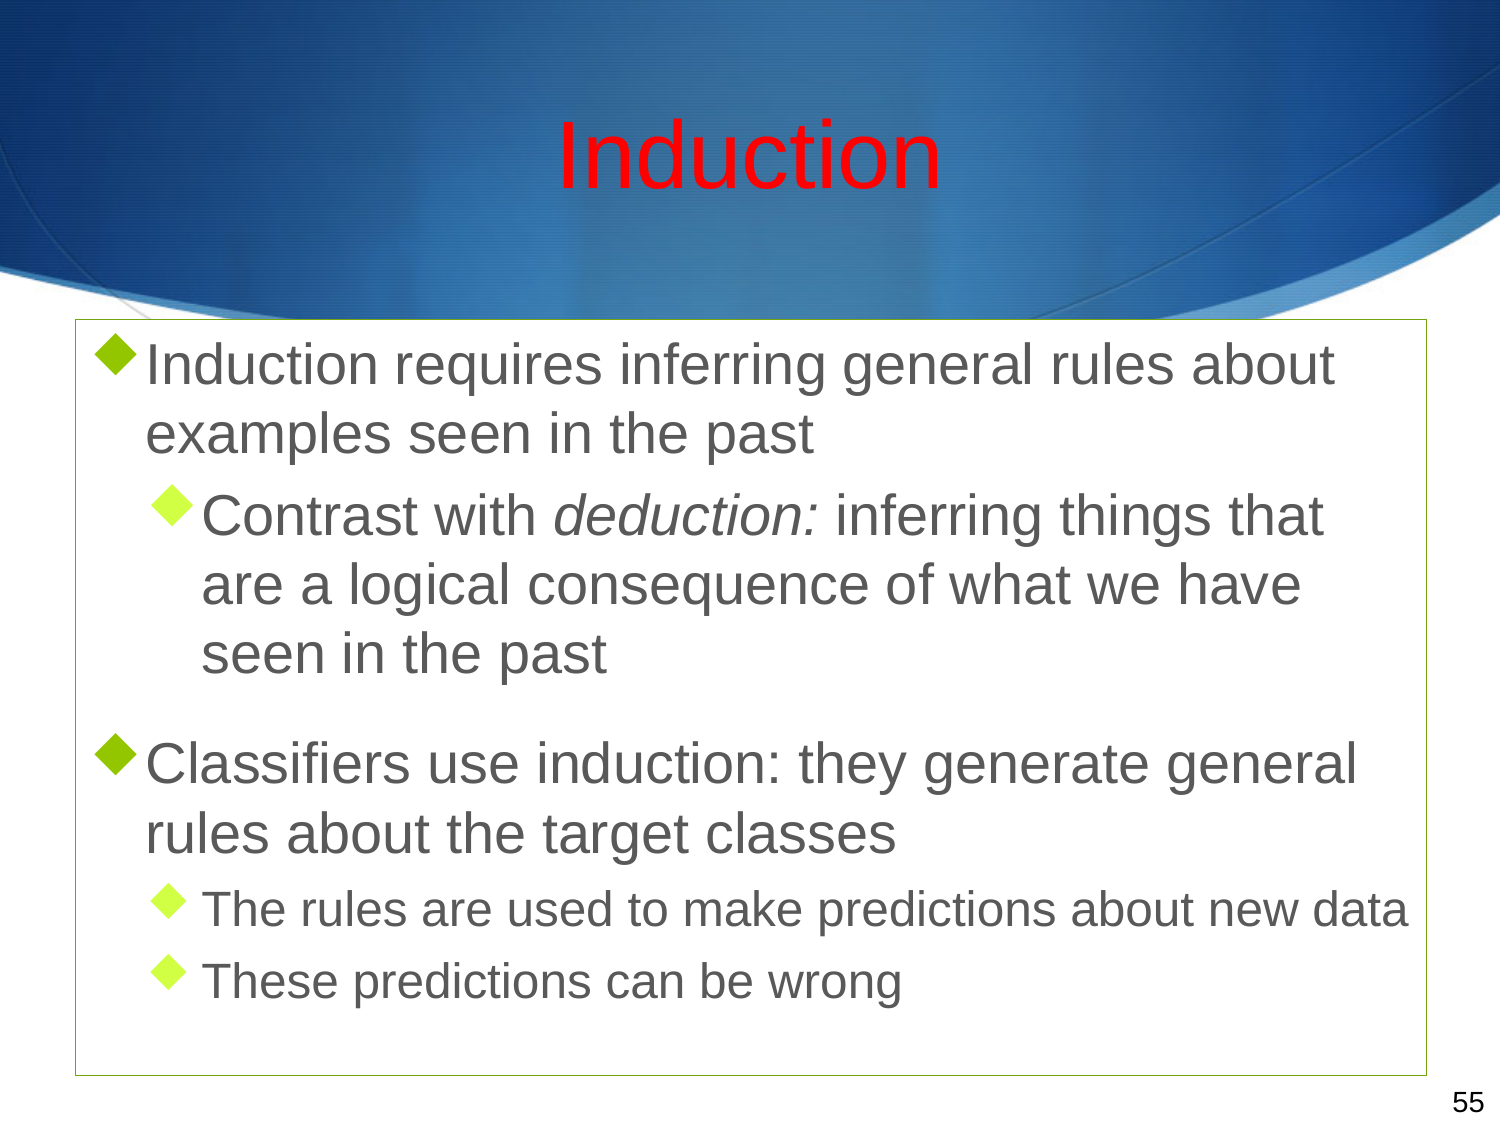

# Induction
Induction requires inferring general rules about examples seen in the past
Contrast with deduction: inferring things that are a logical consequence of what we have seen in the past
Classifiers use induction: they generate general rules about the target classes
The rules are used to make predictions about new data
These predictions can be wrong
55